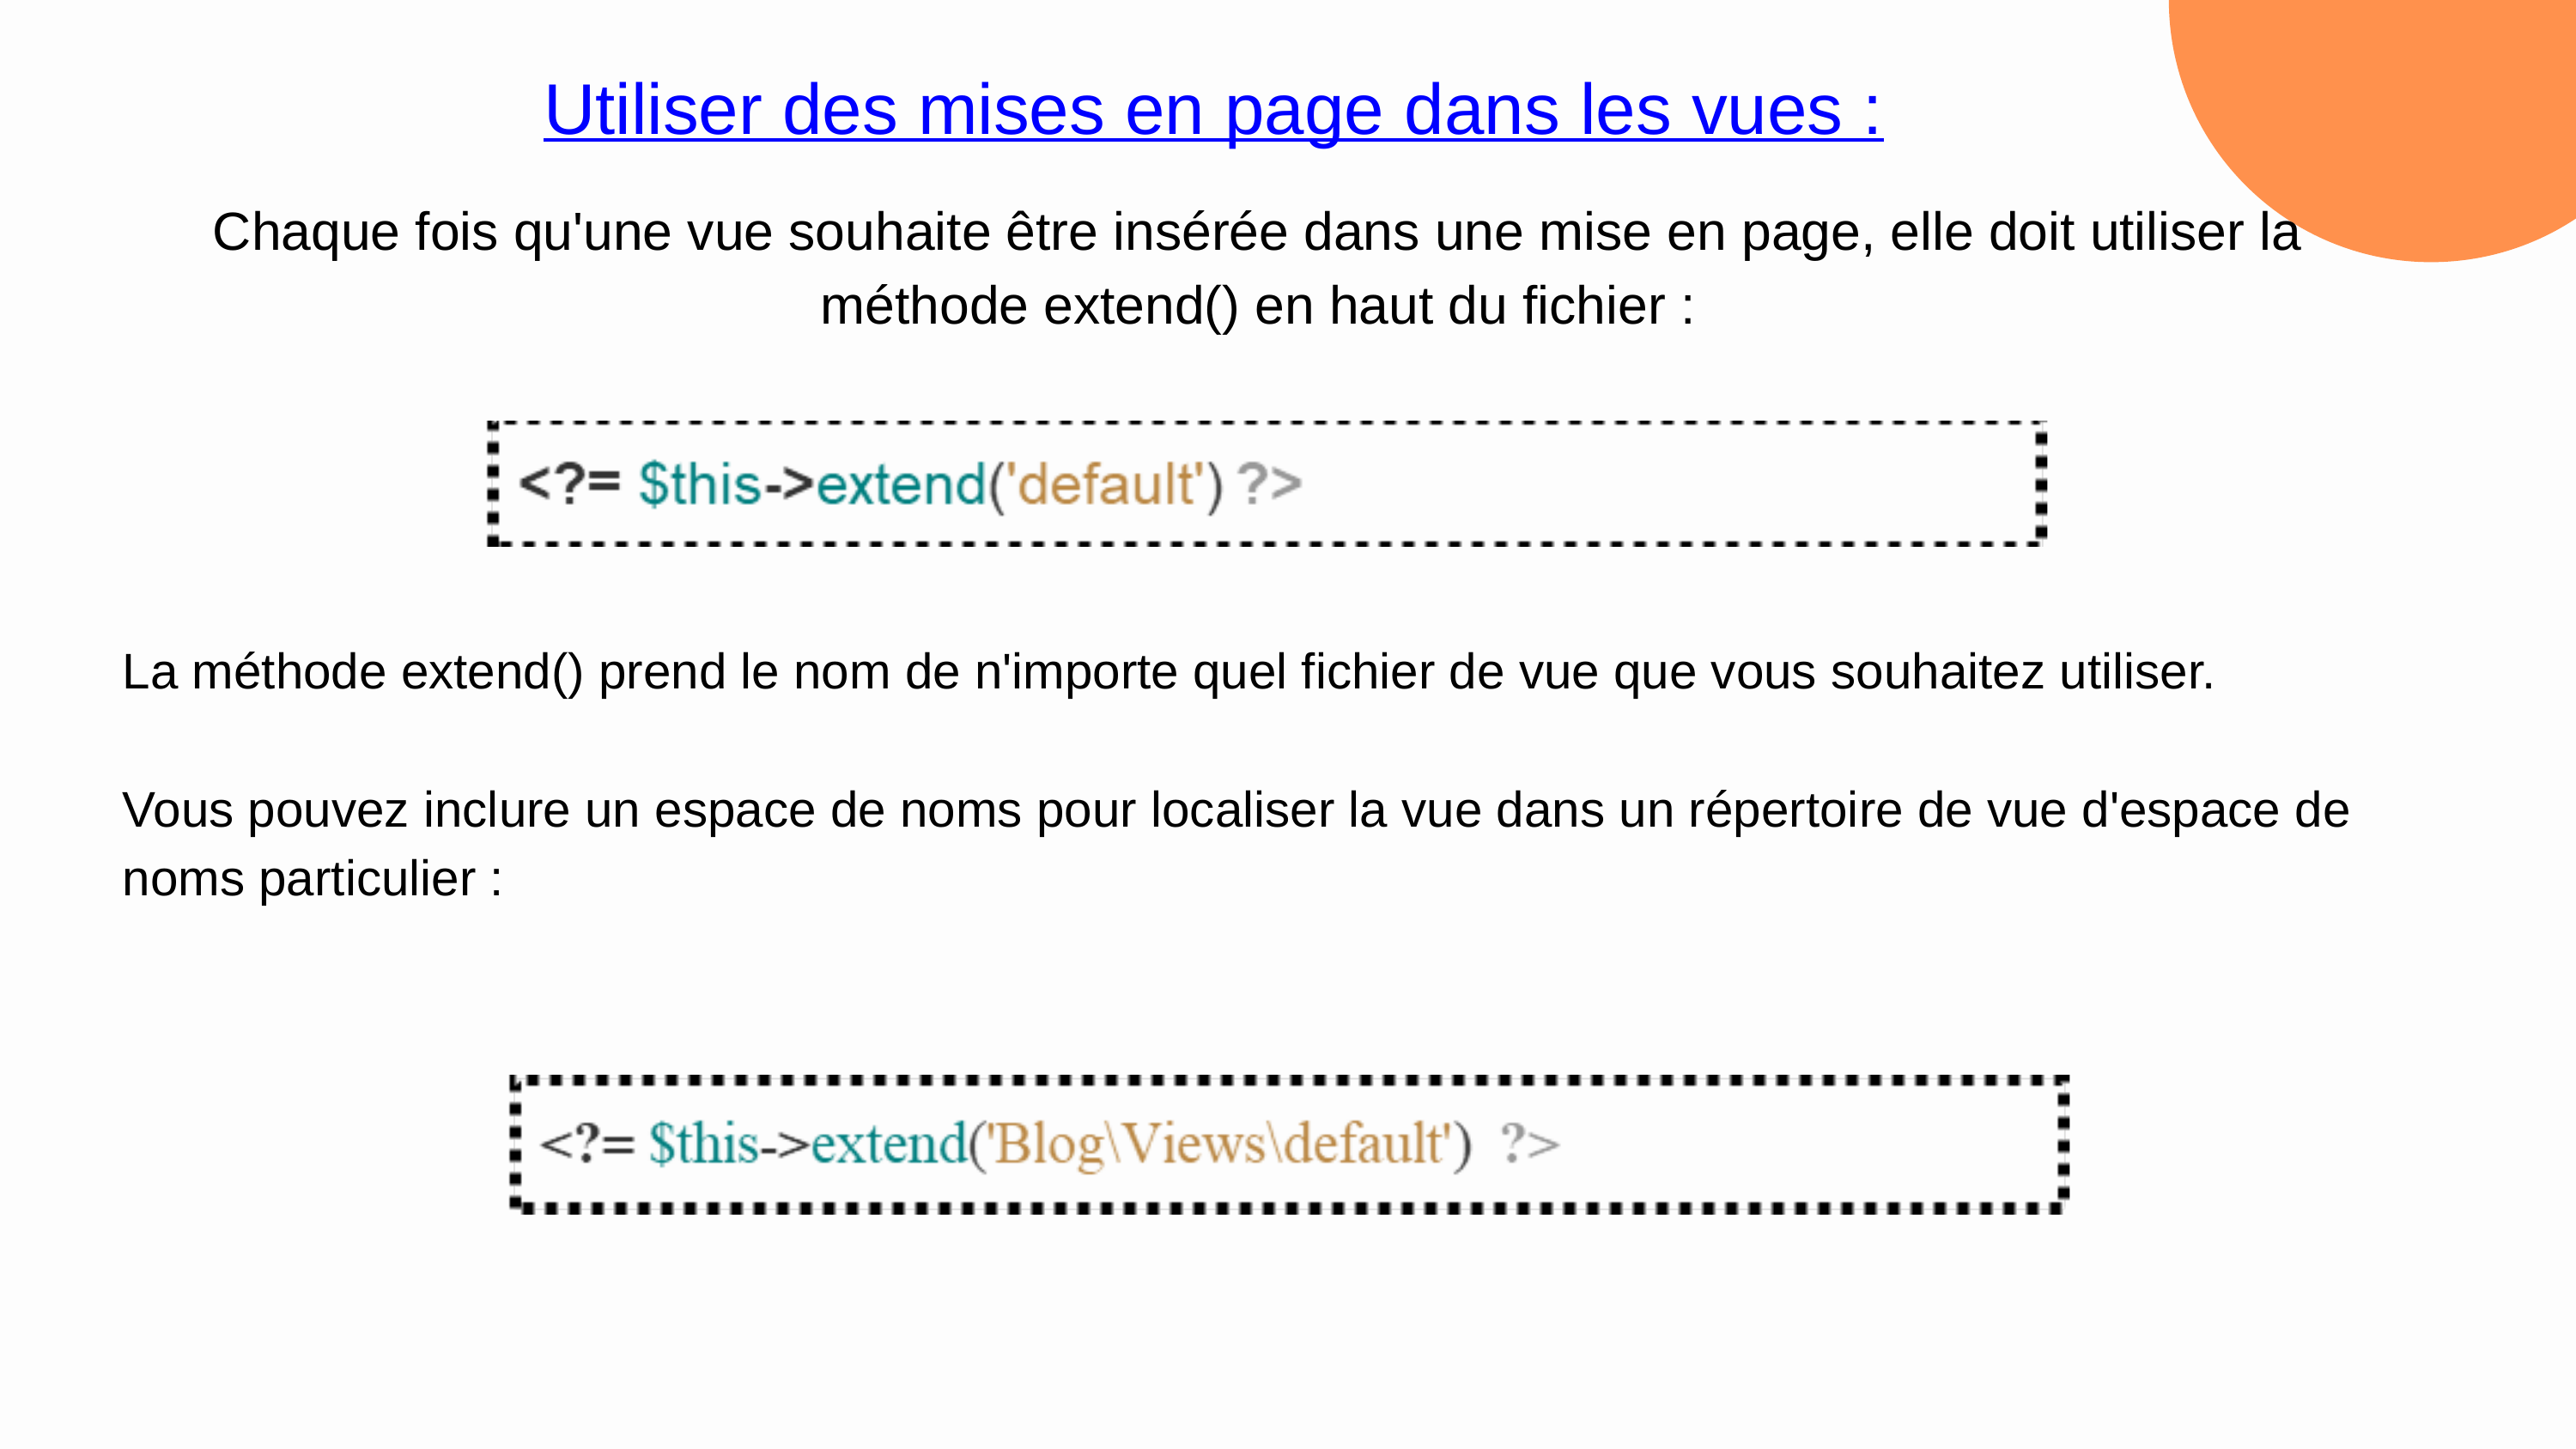

Utiliser des mises en page dans les vues :
Chaque fois qu'une vue souhaite être insérée dans une mise en page, elle doit utiliser la méthode extend() en haut du fichier :

La méthode extend() prend le nom de n'importe quel fichier de vue que vous souhaitez utiliser.

Vous pouvez inclure un espace de noms pour localiser la vue dans un répertoire de vue d'espace de noms particulier :